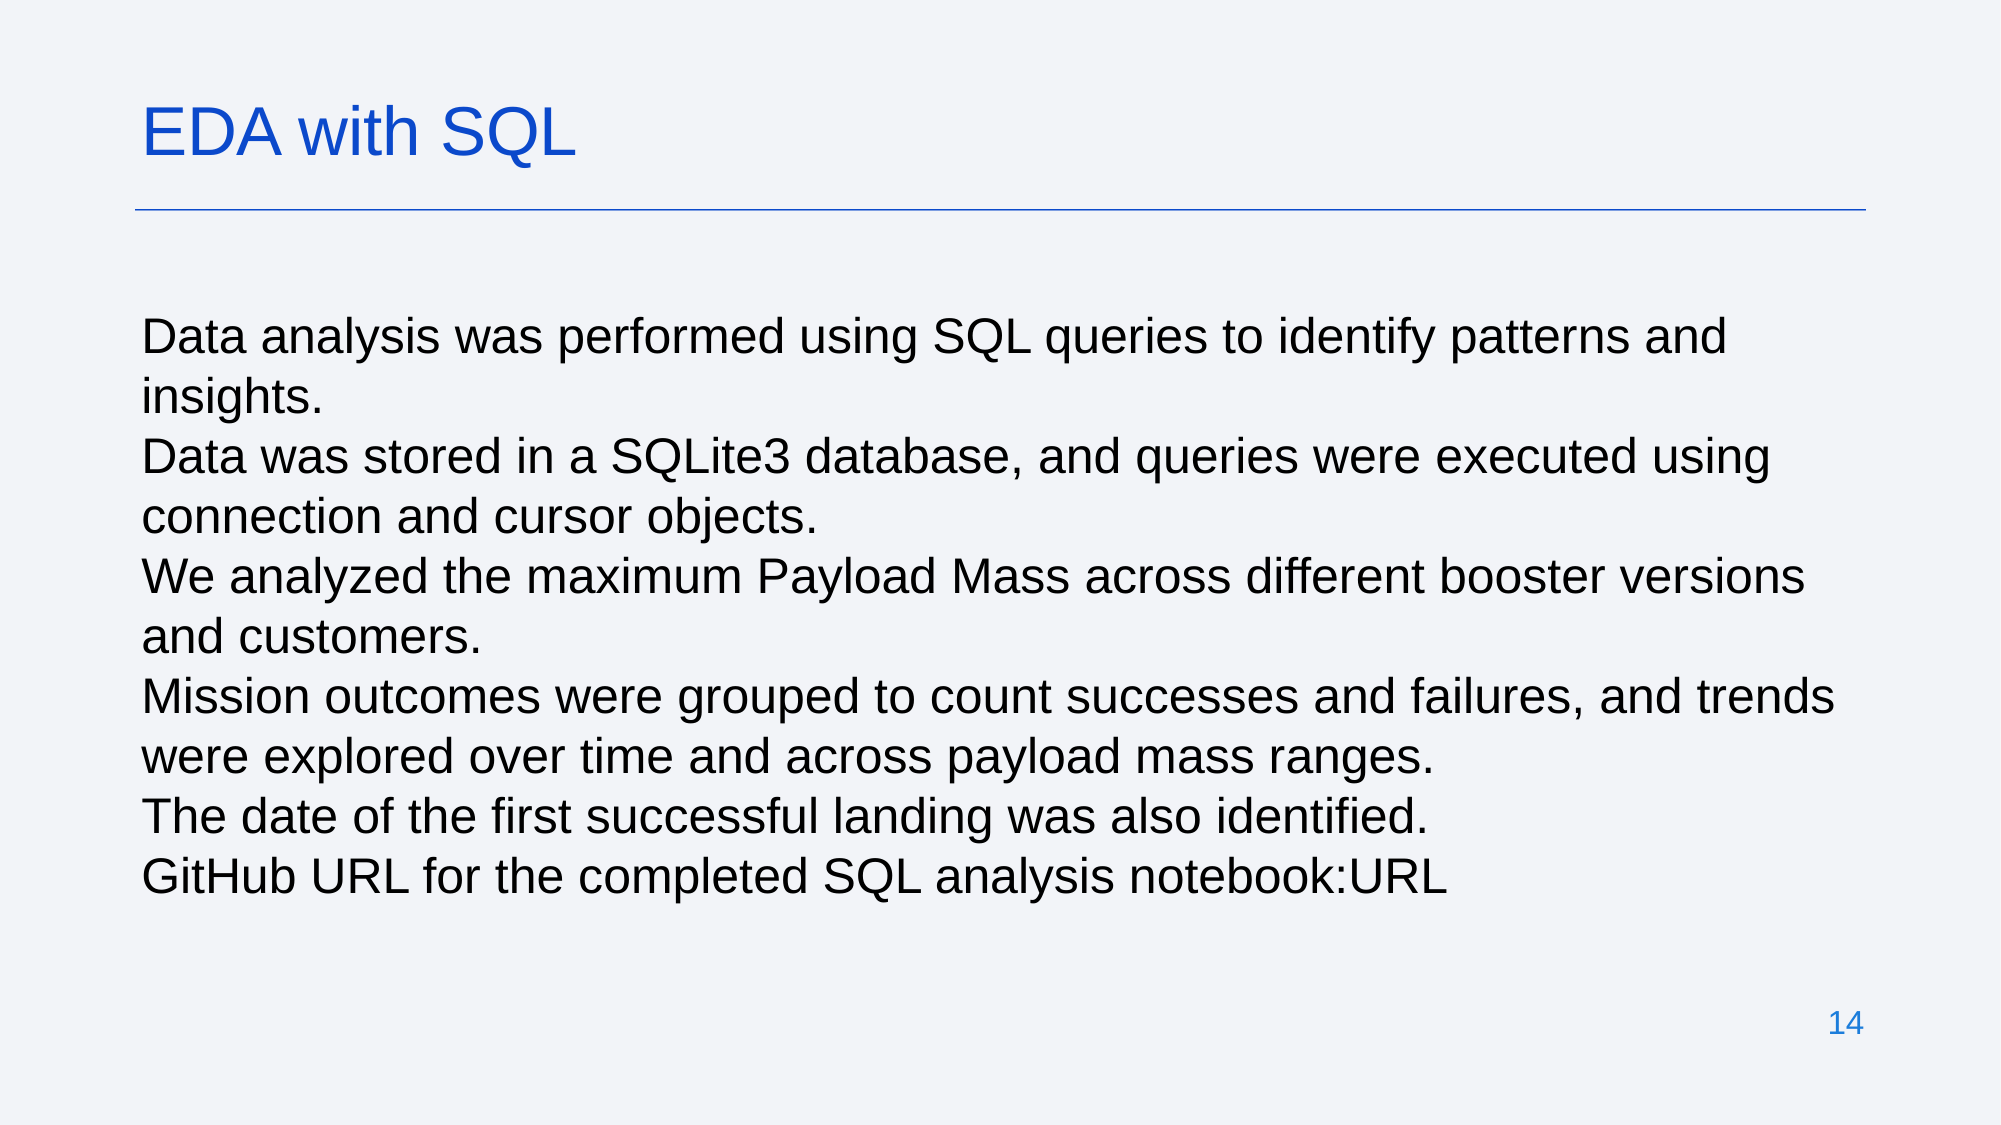

EDA with SQL
Data analysis was performed using SQL queries to identify patterns and insights.
Data was stored in a SQLite3 database, and queries were executed using connection and cursor objects.
We analyzed the maximum Payload Mass across different booster versions and customers.
Mission outcomes were grouped to count successes and failures, and trends were explored over time and across payload mass ranges.
The date of the first successful landing was also identified.
GitHub URL for the completed SQL analysis notebook:URL

14